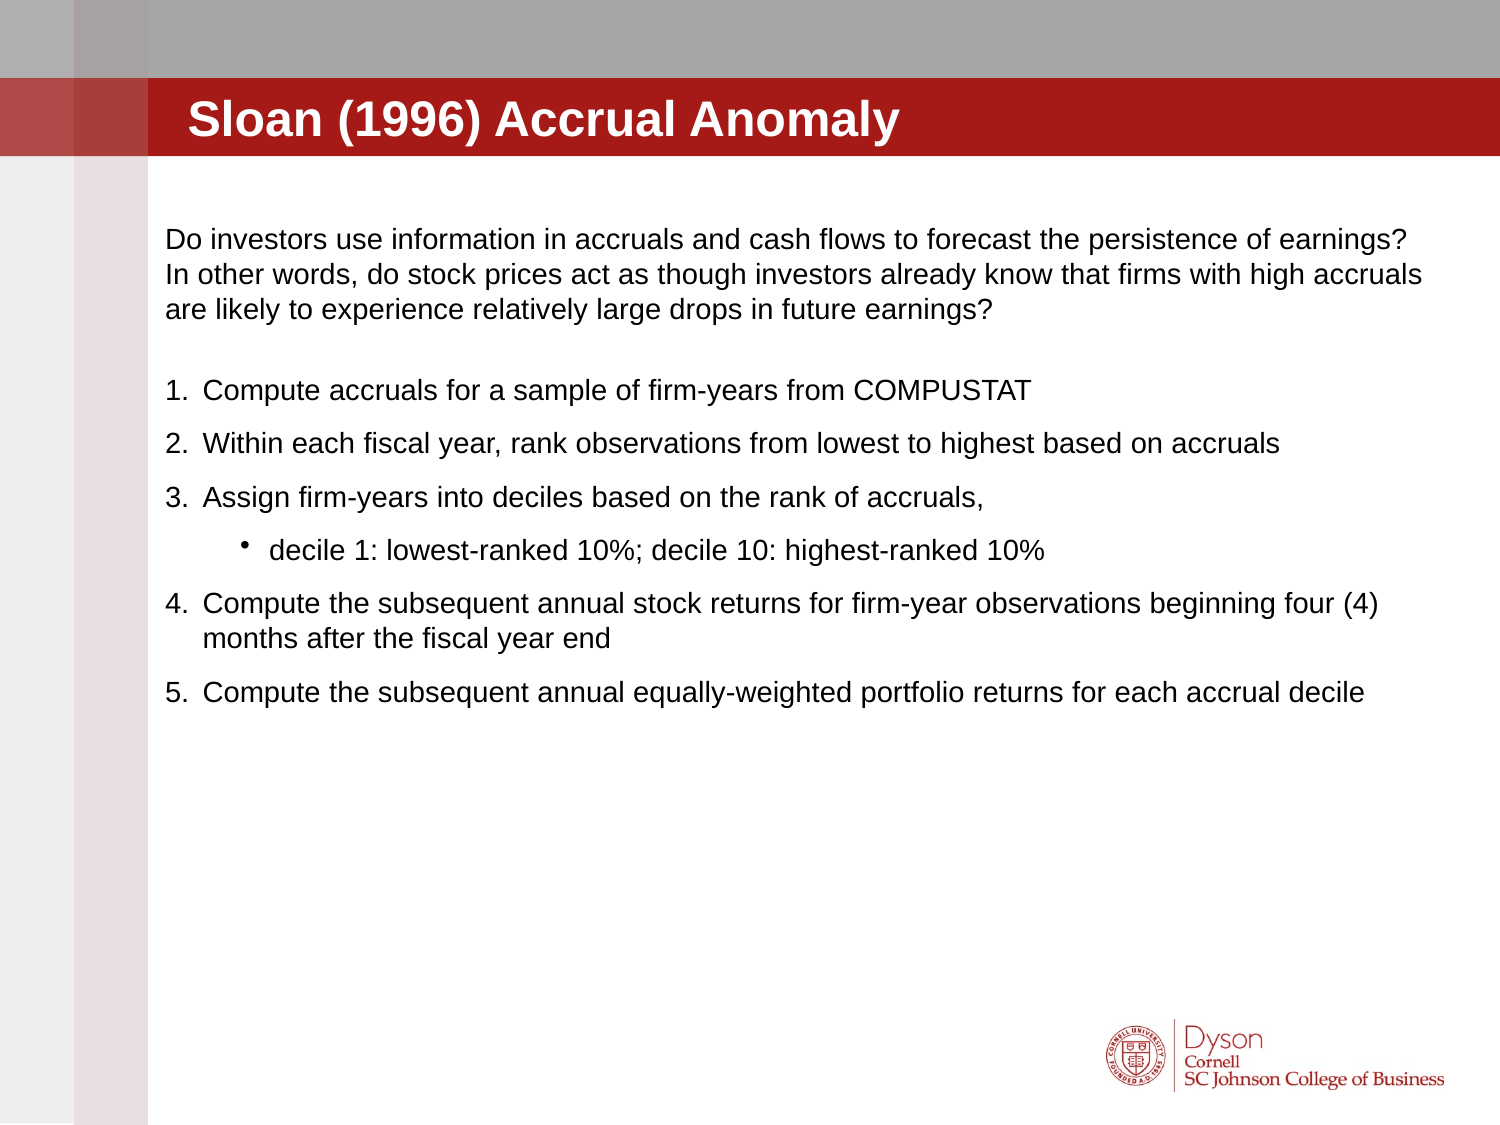

Sloan (1996) Accrual Anomaly
Do investors use information in accruals and cash flows to forecast the persistence of earnings? In other words, do stock prices act as though investors already know that firms with high accruals are likely to experience relatively large drops in future earnings?

Compute accruals for a sample of firm-years from COMPUSTAT
Within each fiscal year, rank observations from lowest to highest based on accruals
Assign firm-years into deciles based on the rank of accruals,
decile 1: lowest-ranked 10%; decile 10: highest-ranked 10%
Compute the subsequent annual stock returns for firm-year observations beginning four (4) months after the fiscal year end
Compute the subsequent annual equally-weighted portfolio returns for each accrual decile